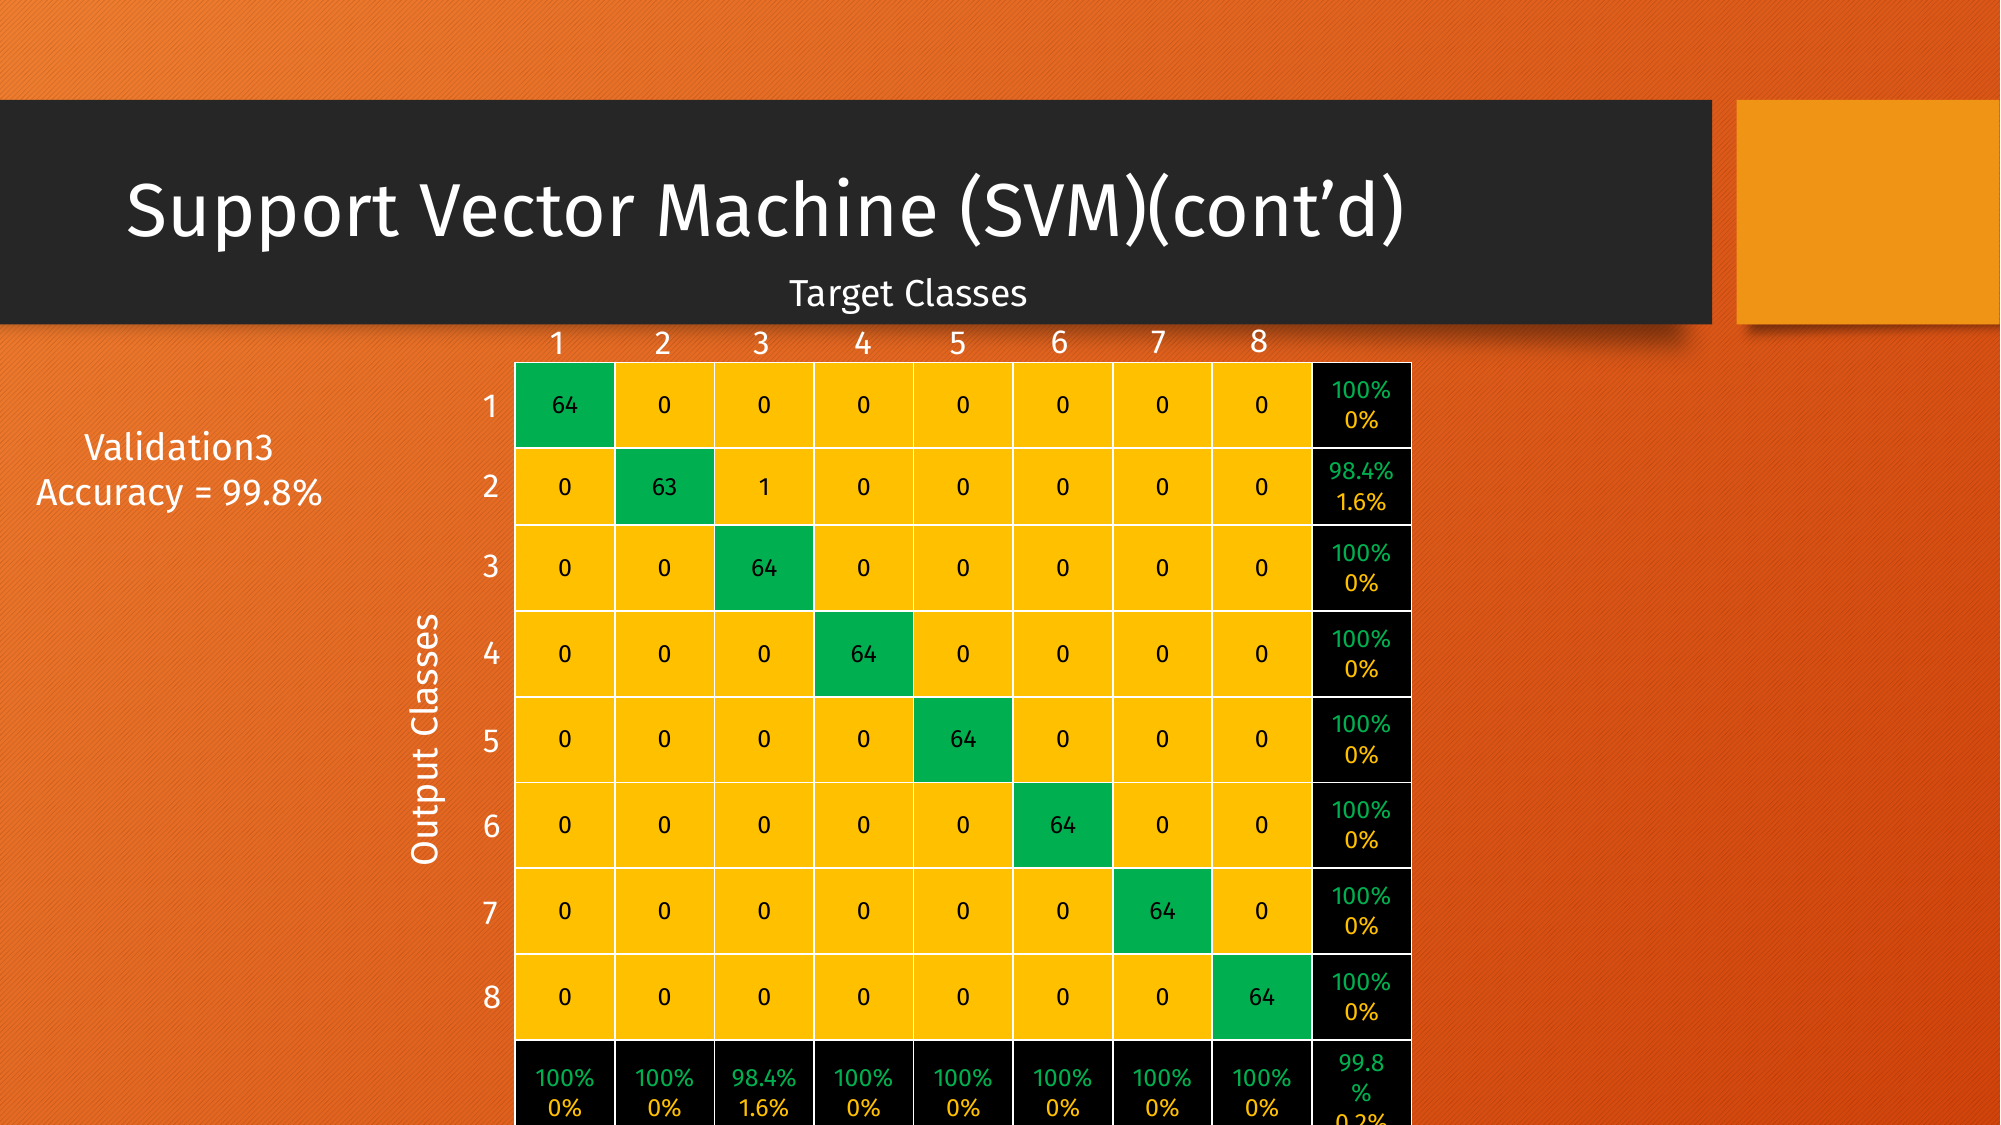

# Support Vector Machine (SVM)(cont’d)
Target Classes
8
6
7
5
1
2
3
4
| 64 | 0 | 0 | 0 | 0 | 0 | 0 | 0 | 100% 0% |
| --- | --- | --- | --- | --- | --- | --- | --- | --- |
| 0 | 63 | 1 | 0 | 0 | 0 | 0 | 0 | 98.4% 1.6% |
| 0 | 0 | 64 | 0 | 0 | 0 | 0 | 0 | 100% 0% |
| 0 | 0 | 0 | 64 | 0 | 0 | 0 | 0 | 100% 0% |
| 0 | 0 | 0 | 0 | 64 | 0 | 0 | 0 | 100% 0% |
| 0 | 0 | 0 | 0 | 0 | 64 | 0 | 0 | 100% 0% |
| 0 | 0 | 0 | 0 | 0 | 0 | 64 | 0 | 100% 0% |
| 0 | 0 | 0 | 0 | 0 | 0 | 0 | 64 | 100% 0% |
| 100% 0% | 100% 0% | 98.4% 1.6% | 100% 0% | 100% 0% | 100% 0% | 100% 0% | 100% 0% | 99.8% 0.2% |
1
Output Classes
2
3
4
5
6
7
8
Validation3
Accuracy = 99.8%